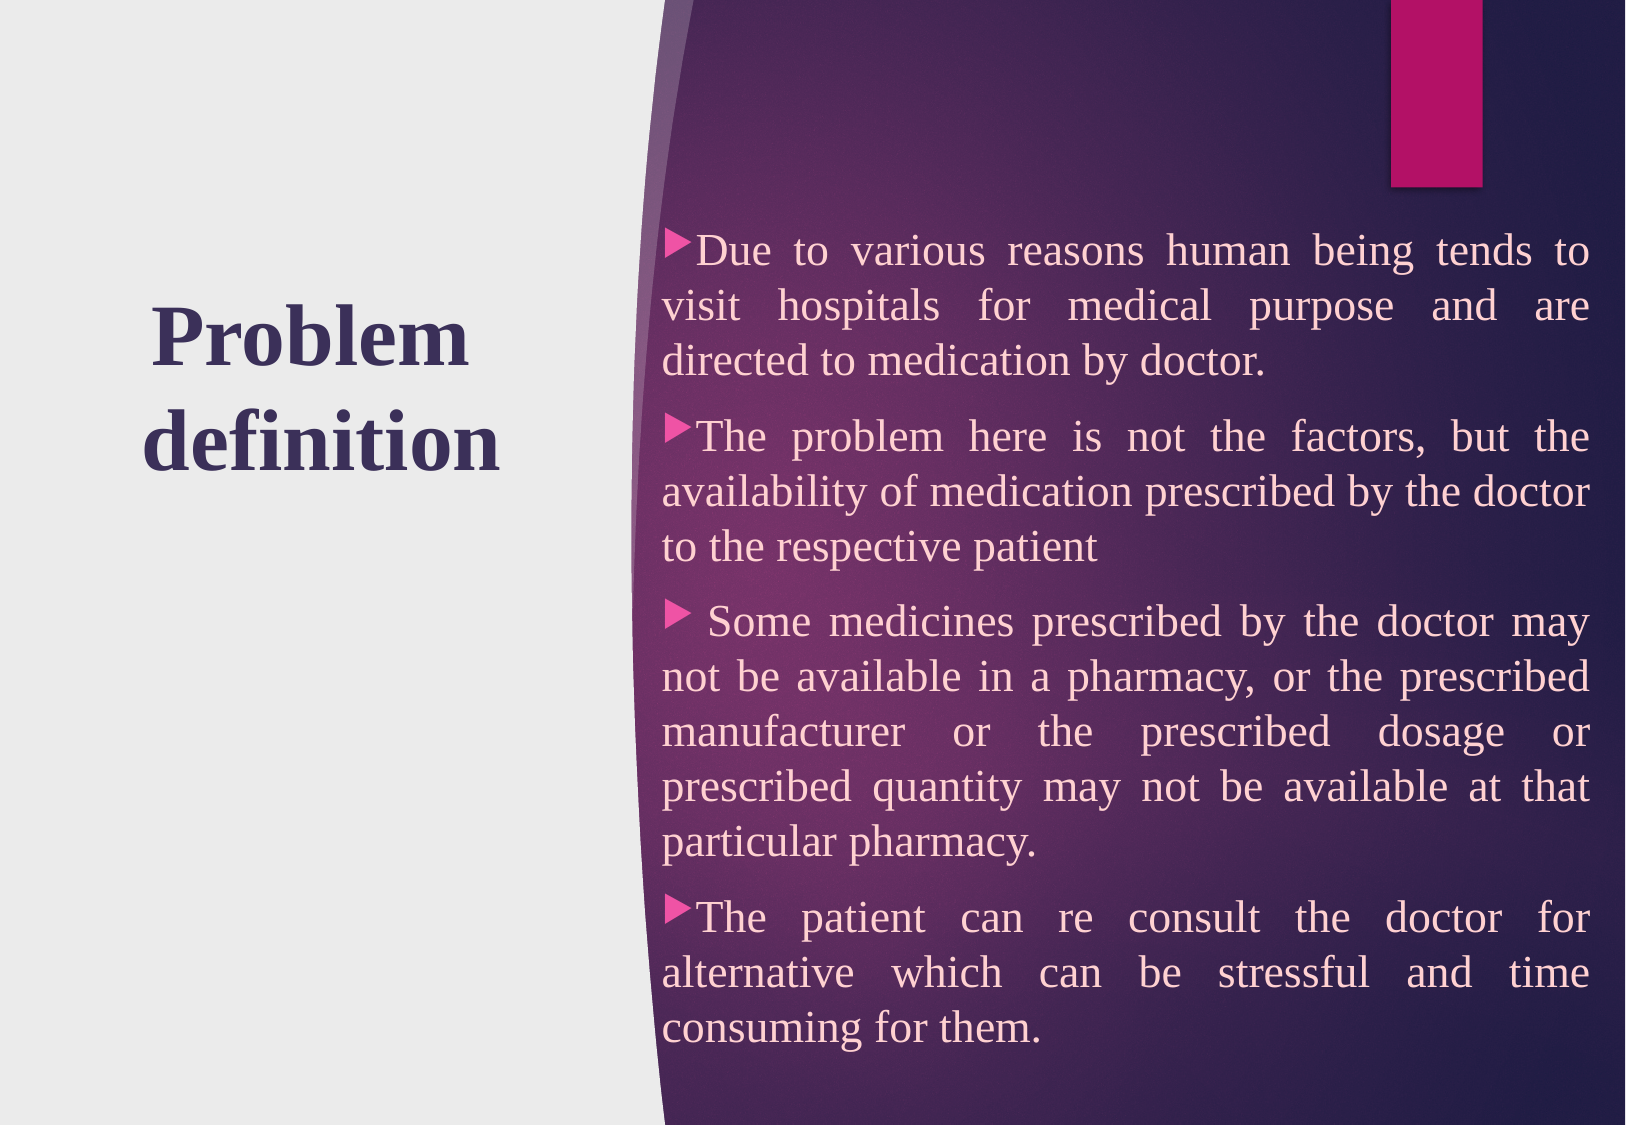

5
Due to various reasons human being tends to visit hospitals for medical purpose and are directed to medication by doctor.
The problem here is not the factors, but the availability of medication prescribed by the doctor to the respective patient
 Some medicines prescribed by the doctor may not be available in a pharmacy, or the prescribed manufacturer or the prescribed dosage or prescribed quantity may not be available at that particular pharmacy.
The patient can re consult the doctor for alternative which can be stressful and time consuming for them.

# Problem  definition